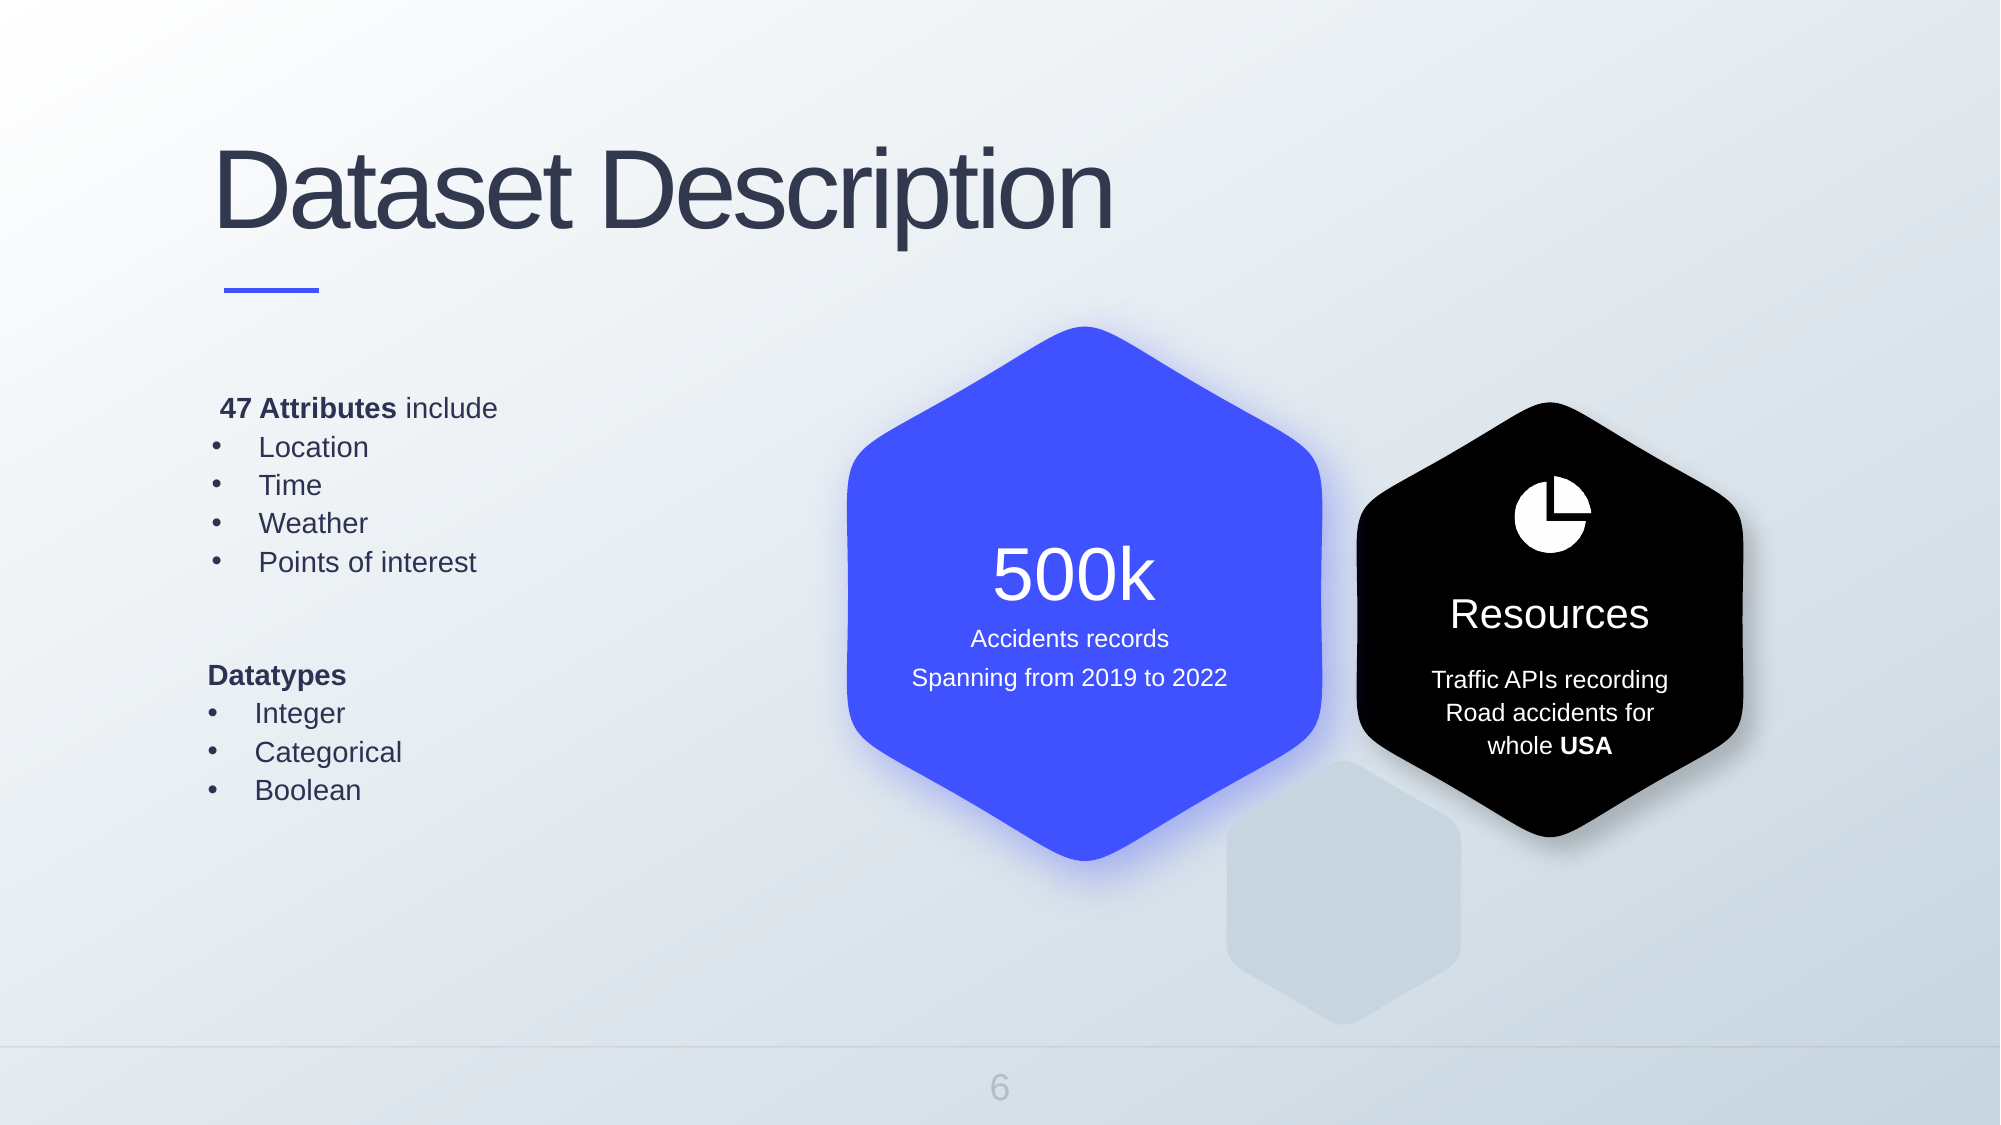

Dataset Description

500k
Accidents records
Spanning from 2019 to 2022
 47 Attributes include
Location
Time
Weather
Points of interest

Resources
Traffic APIs recording Road accidents for whole USA
Datatypes
Integer
Categorical
Boolean